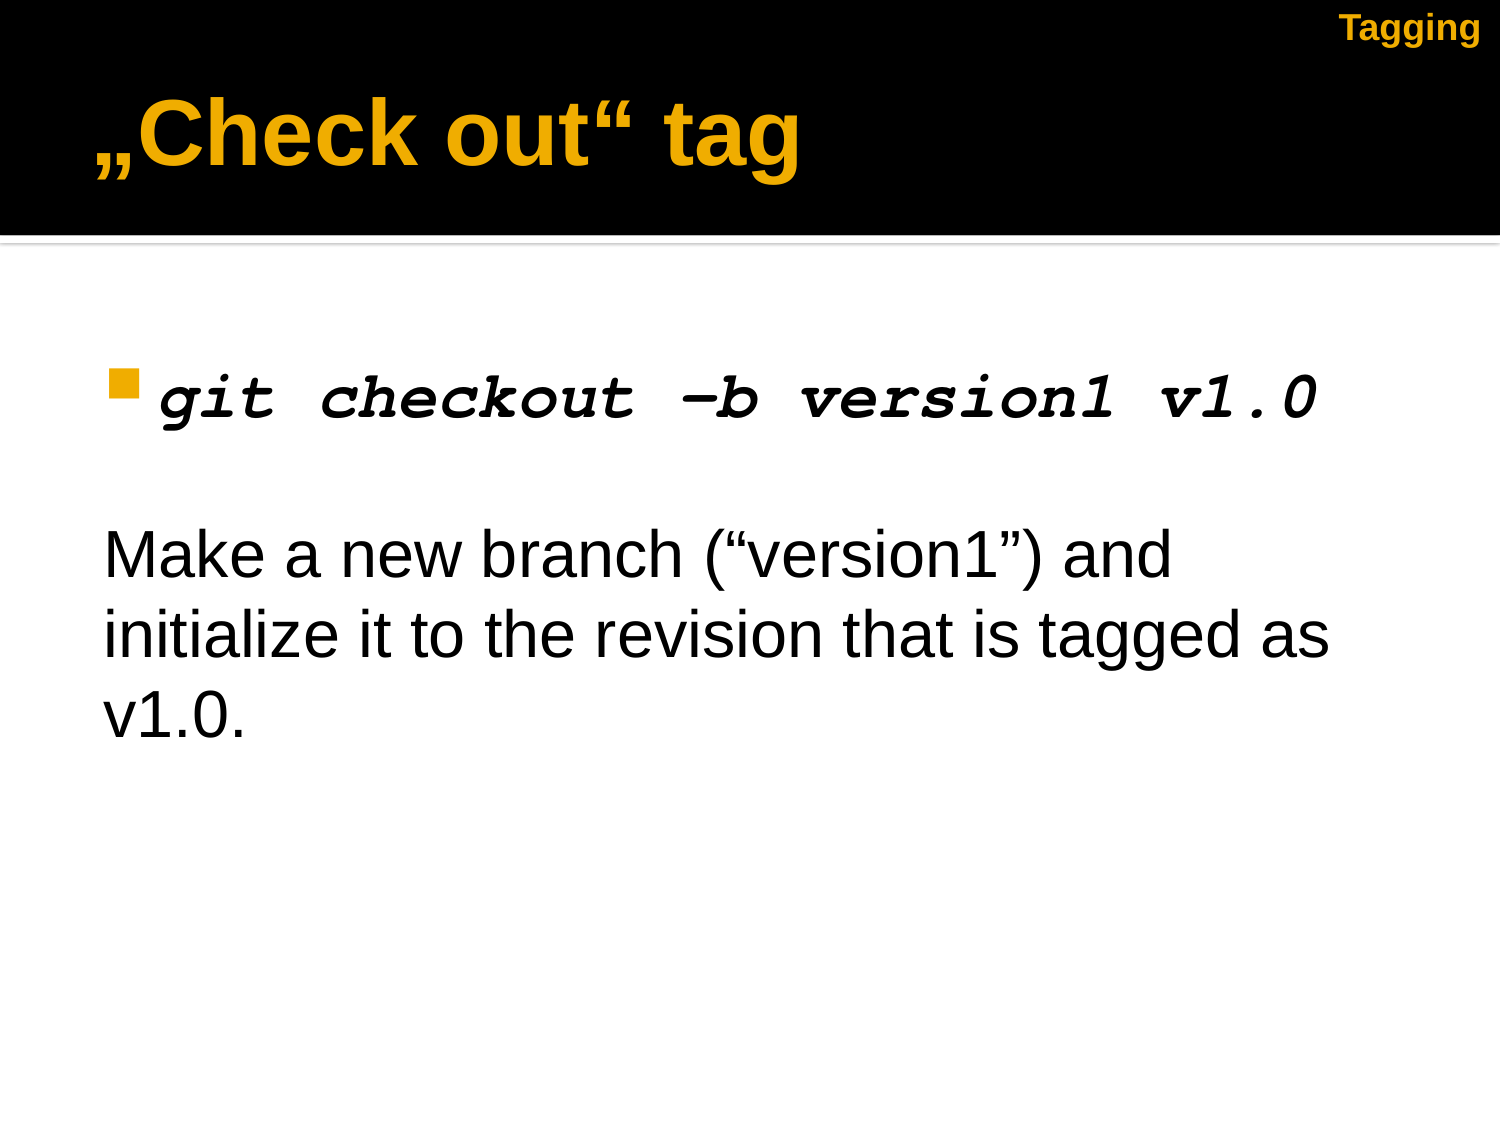

Tagging
# „Check out“ tag
git checkout -b version1 v1.0

Make a new branch (“version1”) and initialize it to the revision that is tagged as v1.0.